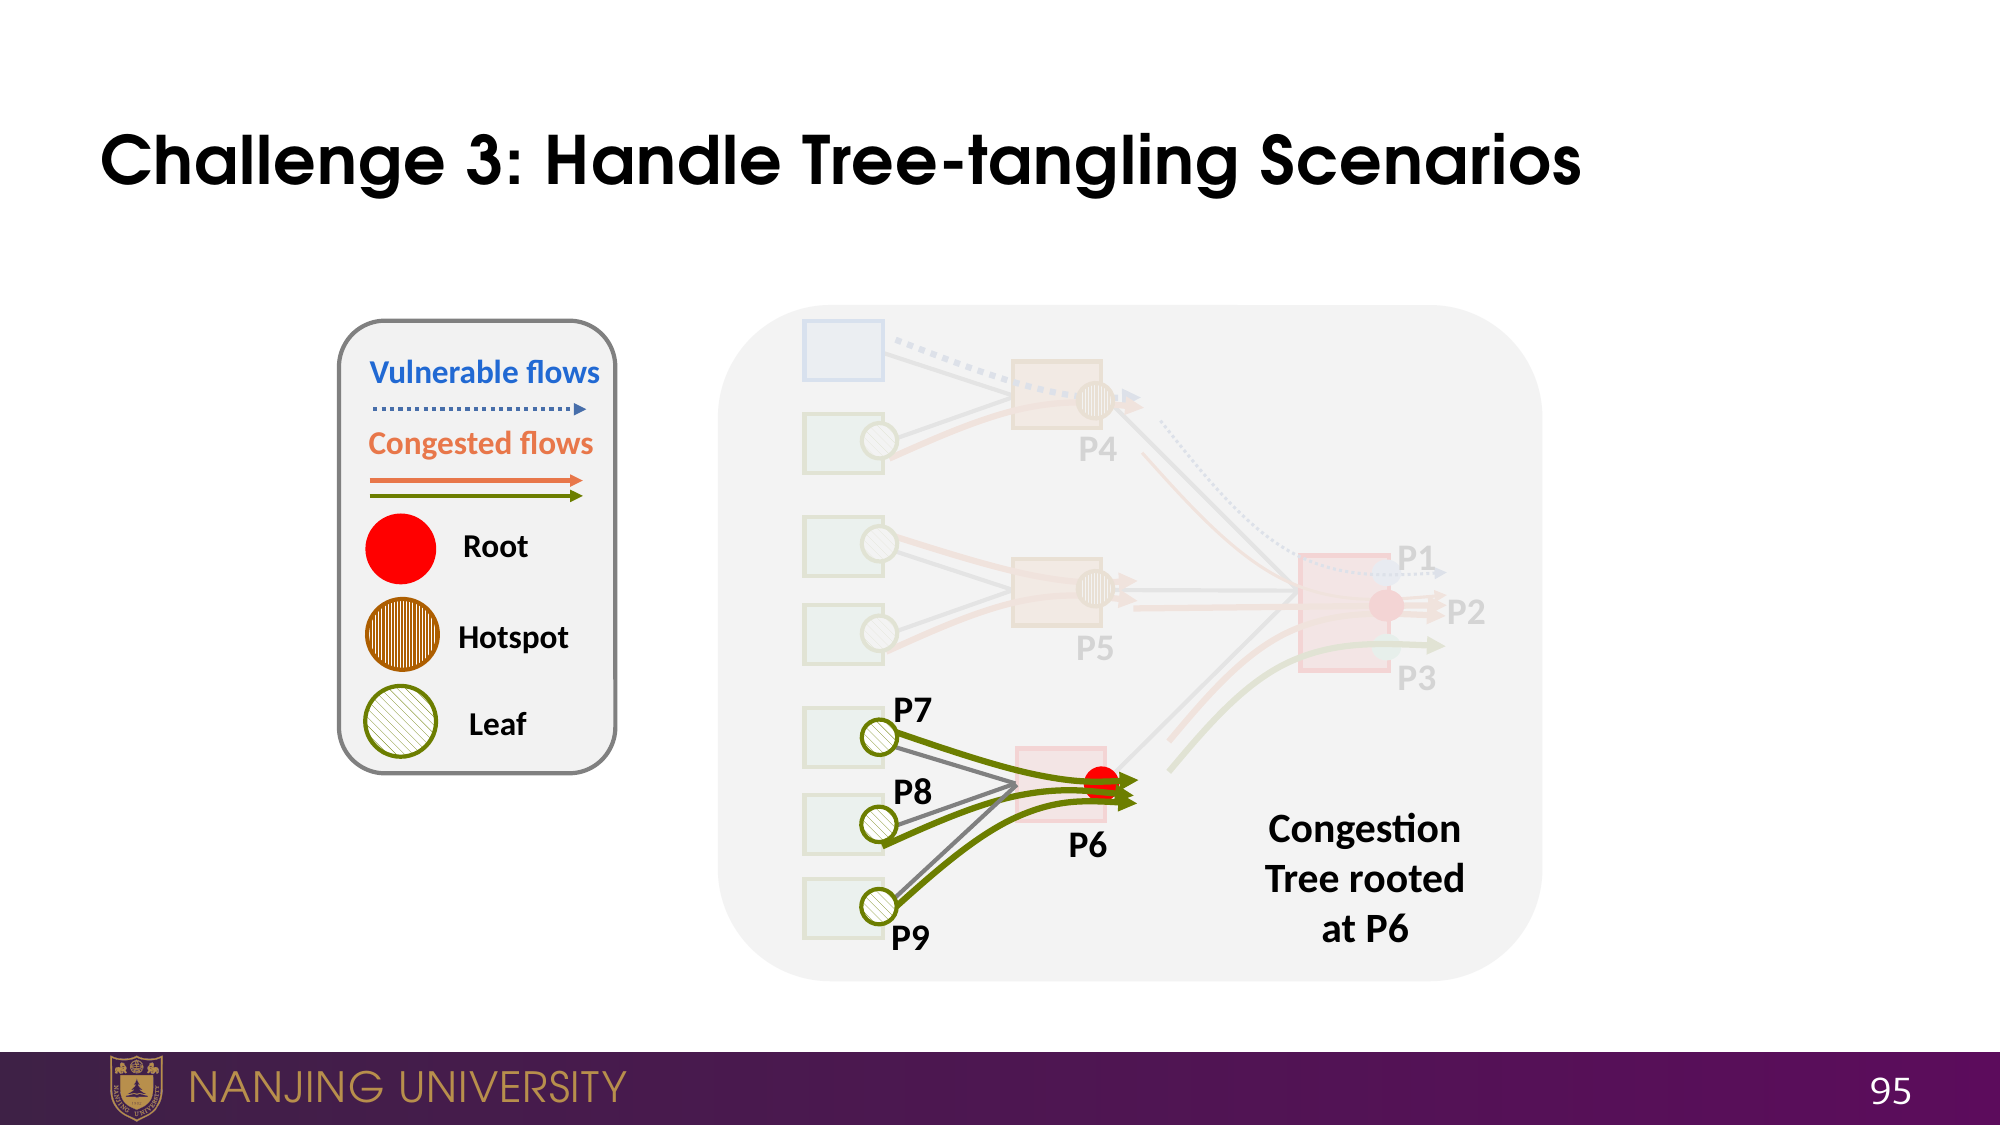

# Challenge 3: Handle Tree-tangling Scenarios

P4

P1

P2

P5

Vulnerable flows
Congested flows

Root

Hotspot
P3
P7
P8
P9

Leaf

Congestion Tree rooted at P6

P6

95